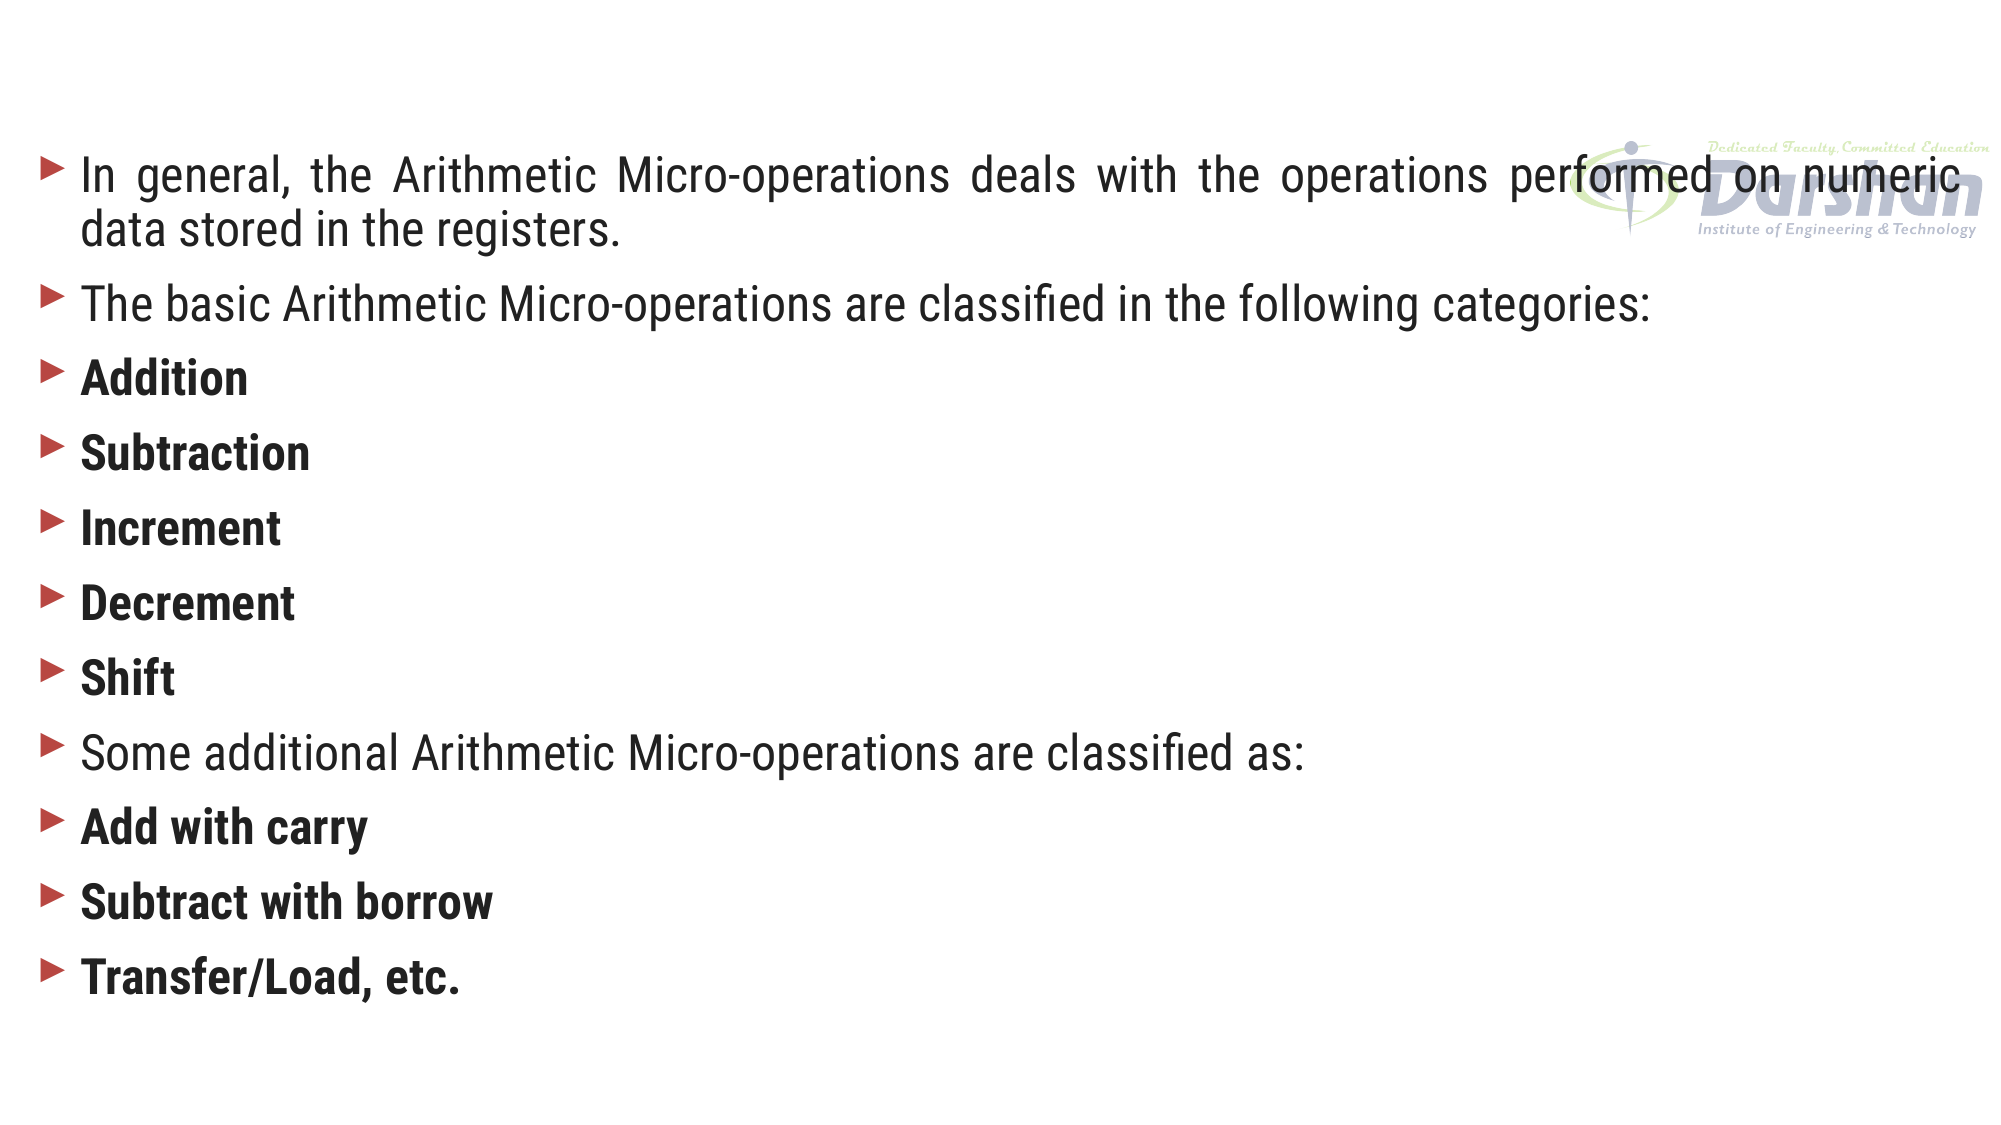

#
In general, the Arithmetic Micro-operations deals with the operations performed on numeric data stored in the registers.
The basic Arithmetic Micro-operations are classified in the following categories:
Addition
Subtraction
Increment
Decrement
Shift
Some additional Arithmetic Micro-operations are classified as:
Add with carry
Subtract with borrow
Transfer/Load, etc.